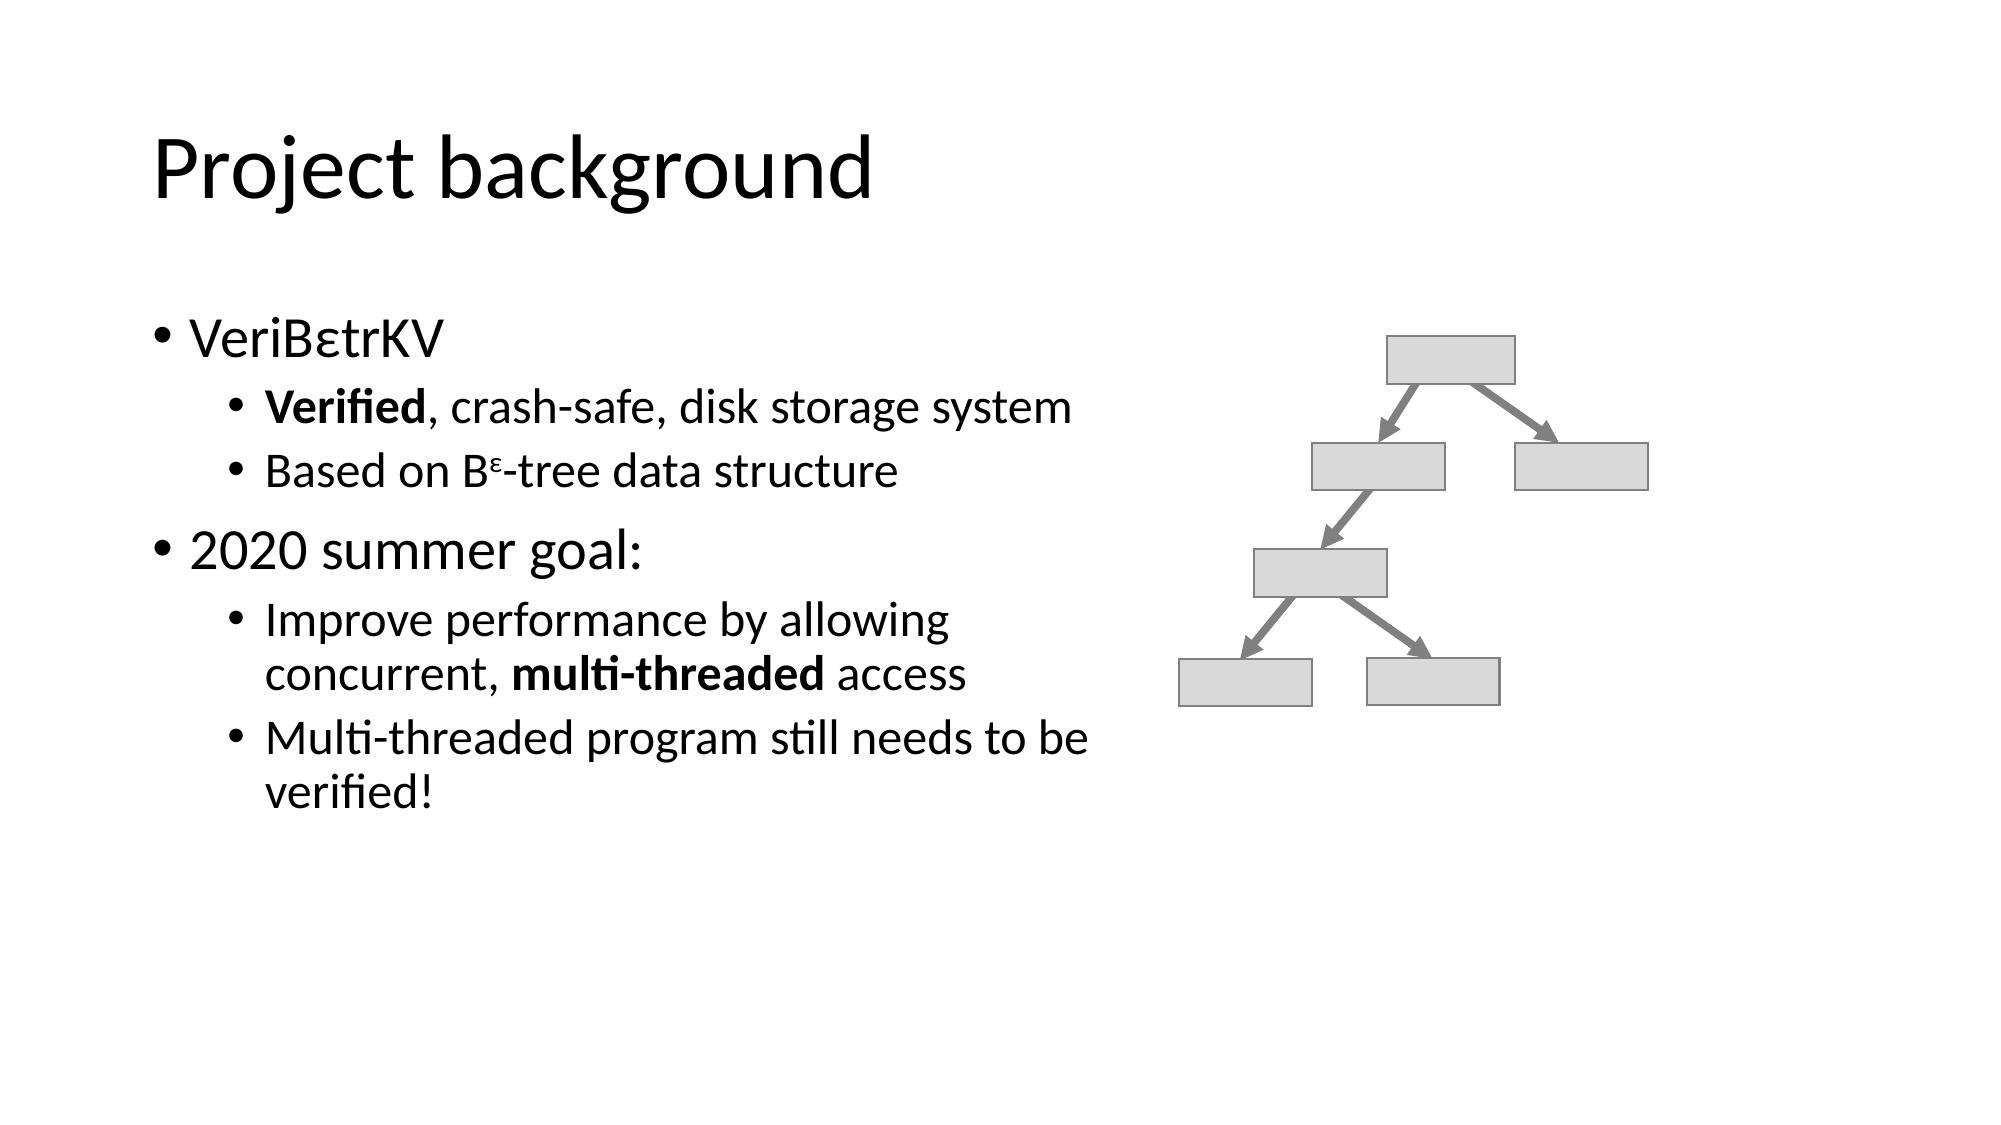

# Project background
VeriBεtrKV
Verified, crash-safe, disk storage system
Based on Bε-tree data structure
2020 summer goal:
Improve performance by allowing concurrent, multi-threaded access
Multi-threaded program still needs to be verified!